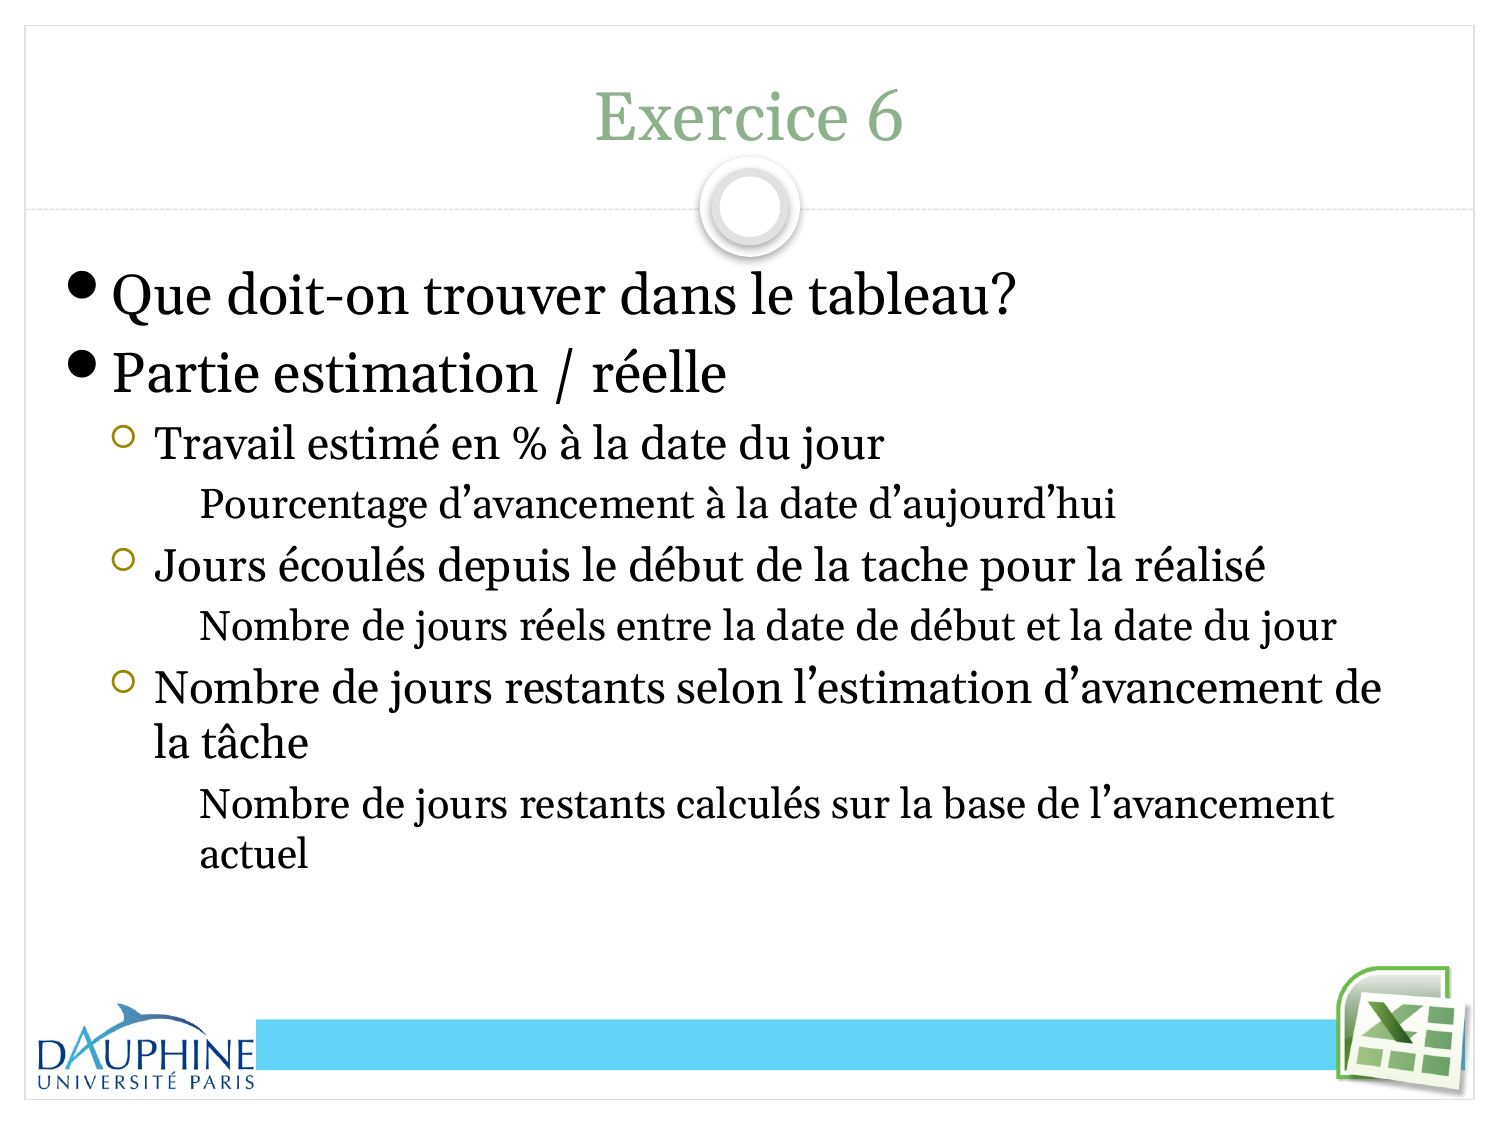

# Exercice 6
Que doit-on trouver dans le tableau?
Partie estimation / réelle
Travail estimé en % à la date du jour
Pourcentage d’avancement à la date d’aujourd’hui
Jours écoulés depuis le début de la tache pour la réalisé
Nombre de jours réels entre la date de début et la date du jour
Nombre de jours restants selon l’estimation d’avancement de la tâche
Nombre de jours restants calculés sur la base de l’avancement actuel